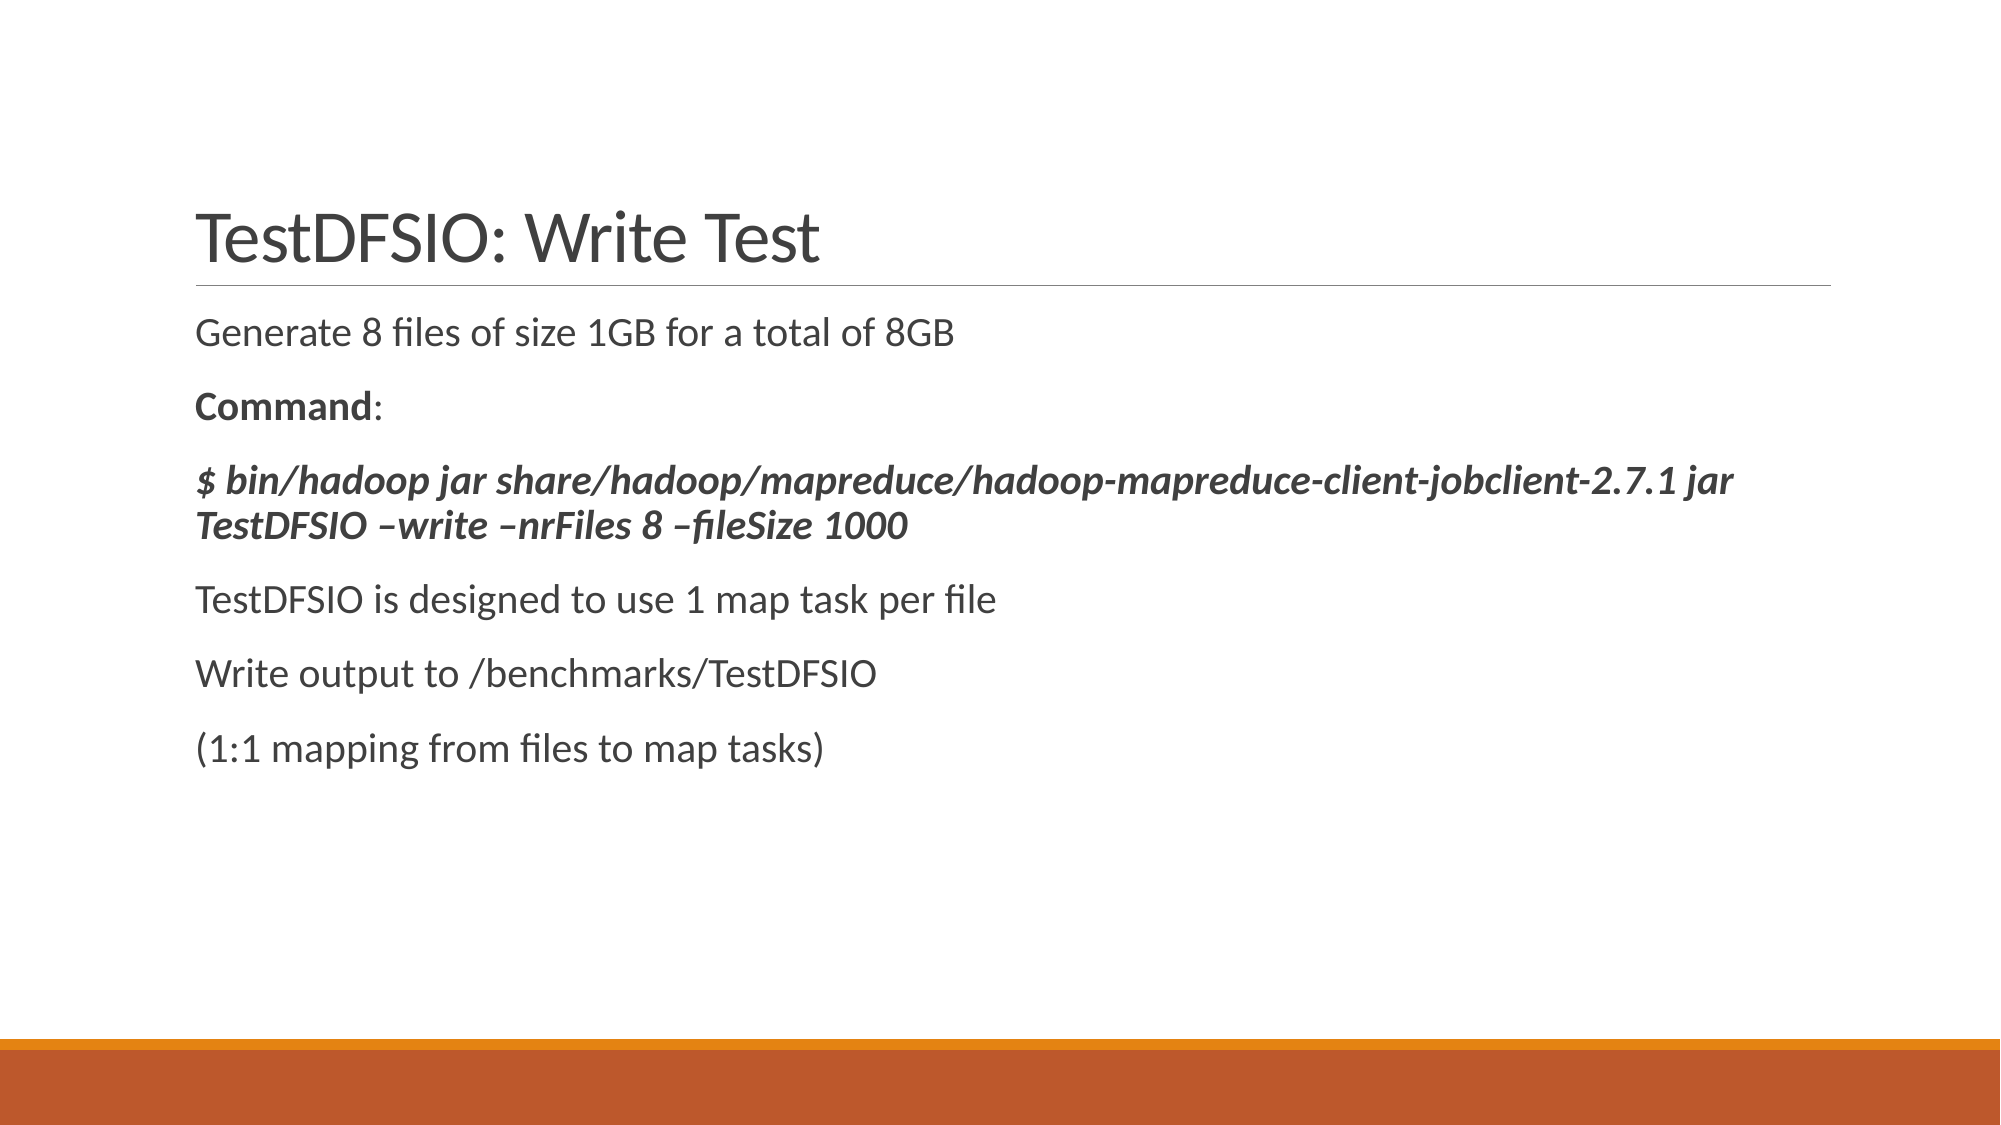

# TestDFSIO: Write Test
Generate 8 files of size 1GB for a total of 8GB
Command:
$ bin/hadoop jar share/hadoop/mapreduce/hadoop-mapreduce-client-jobclient-2.7.1 jar TestDFSIO –write –nrFiles 8 –fileSize 1000
TestDFSIO is designed to use 1 map task per file
Write output to /benchmarks/TestDFSIO
(1:1 mapping from files to map tasks)